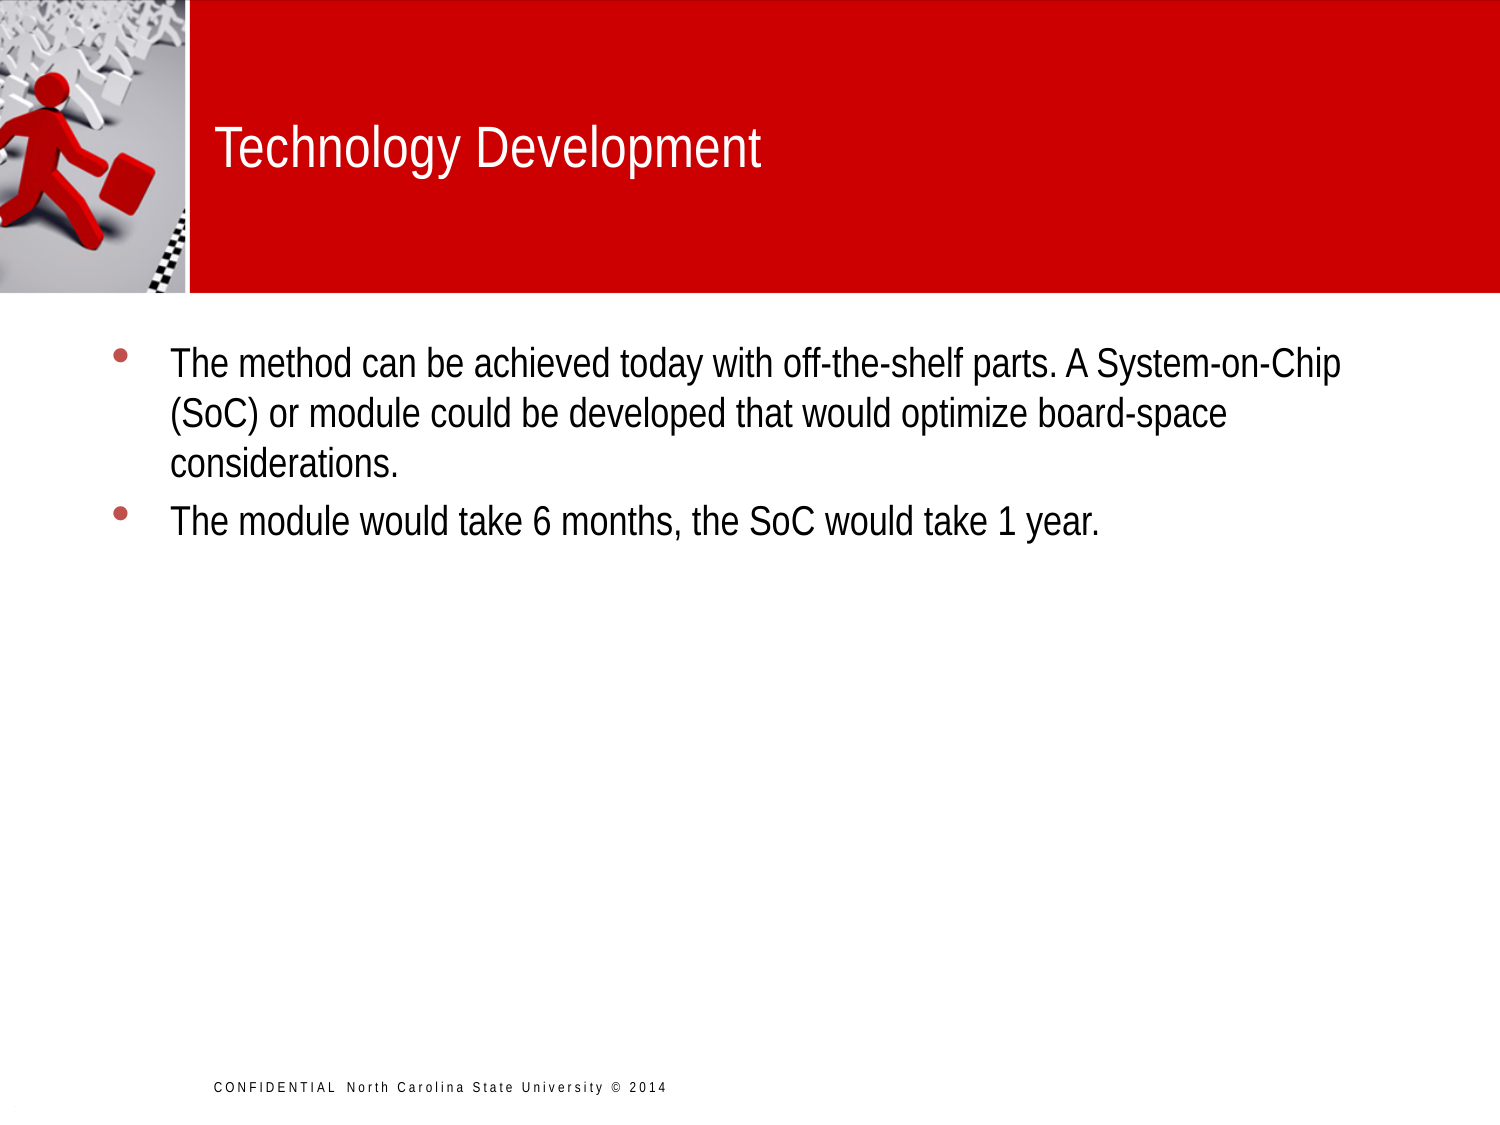

Technology Development

The method can be achieved today with off-the-shelf parts. A System-on-Chip (SoC) or module could be developed that would optimize board-space considerations.
The module would take 6 months, the SoC would take 1 year.
CONFIDENTIAL North Carolina State University © 2014